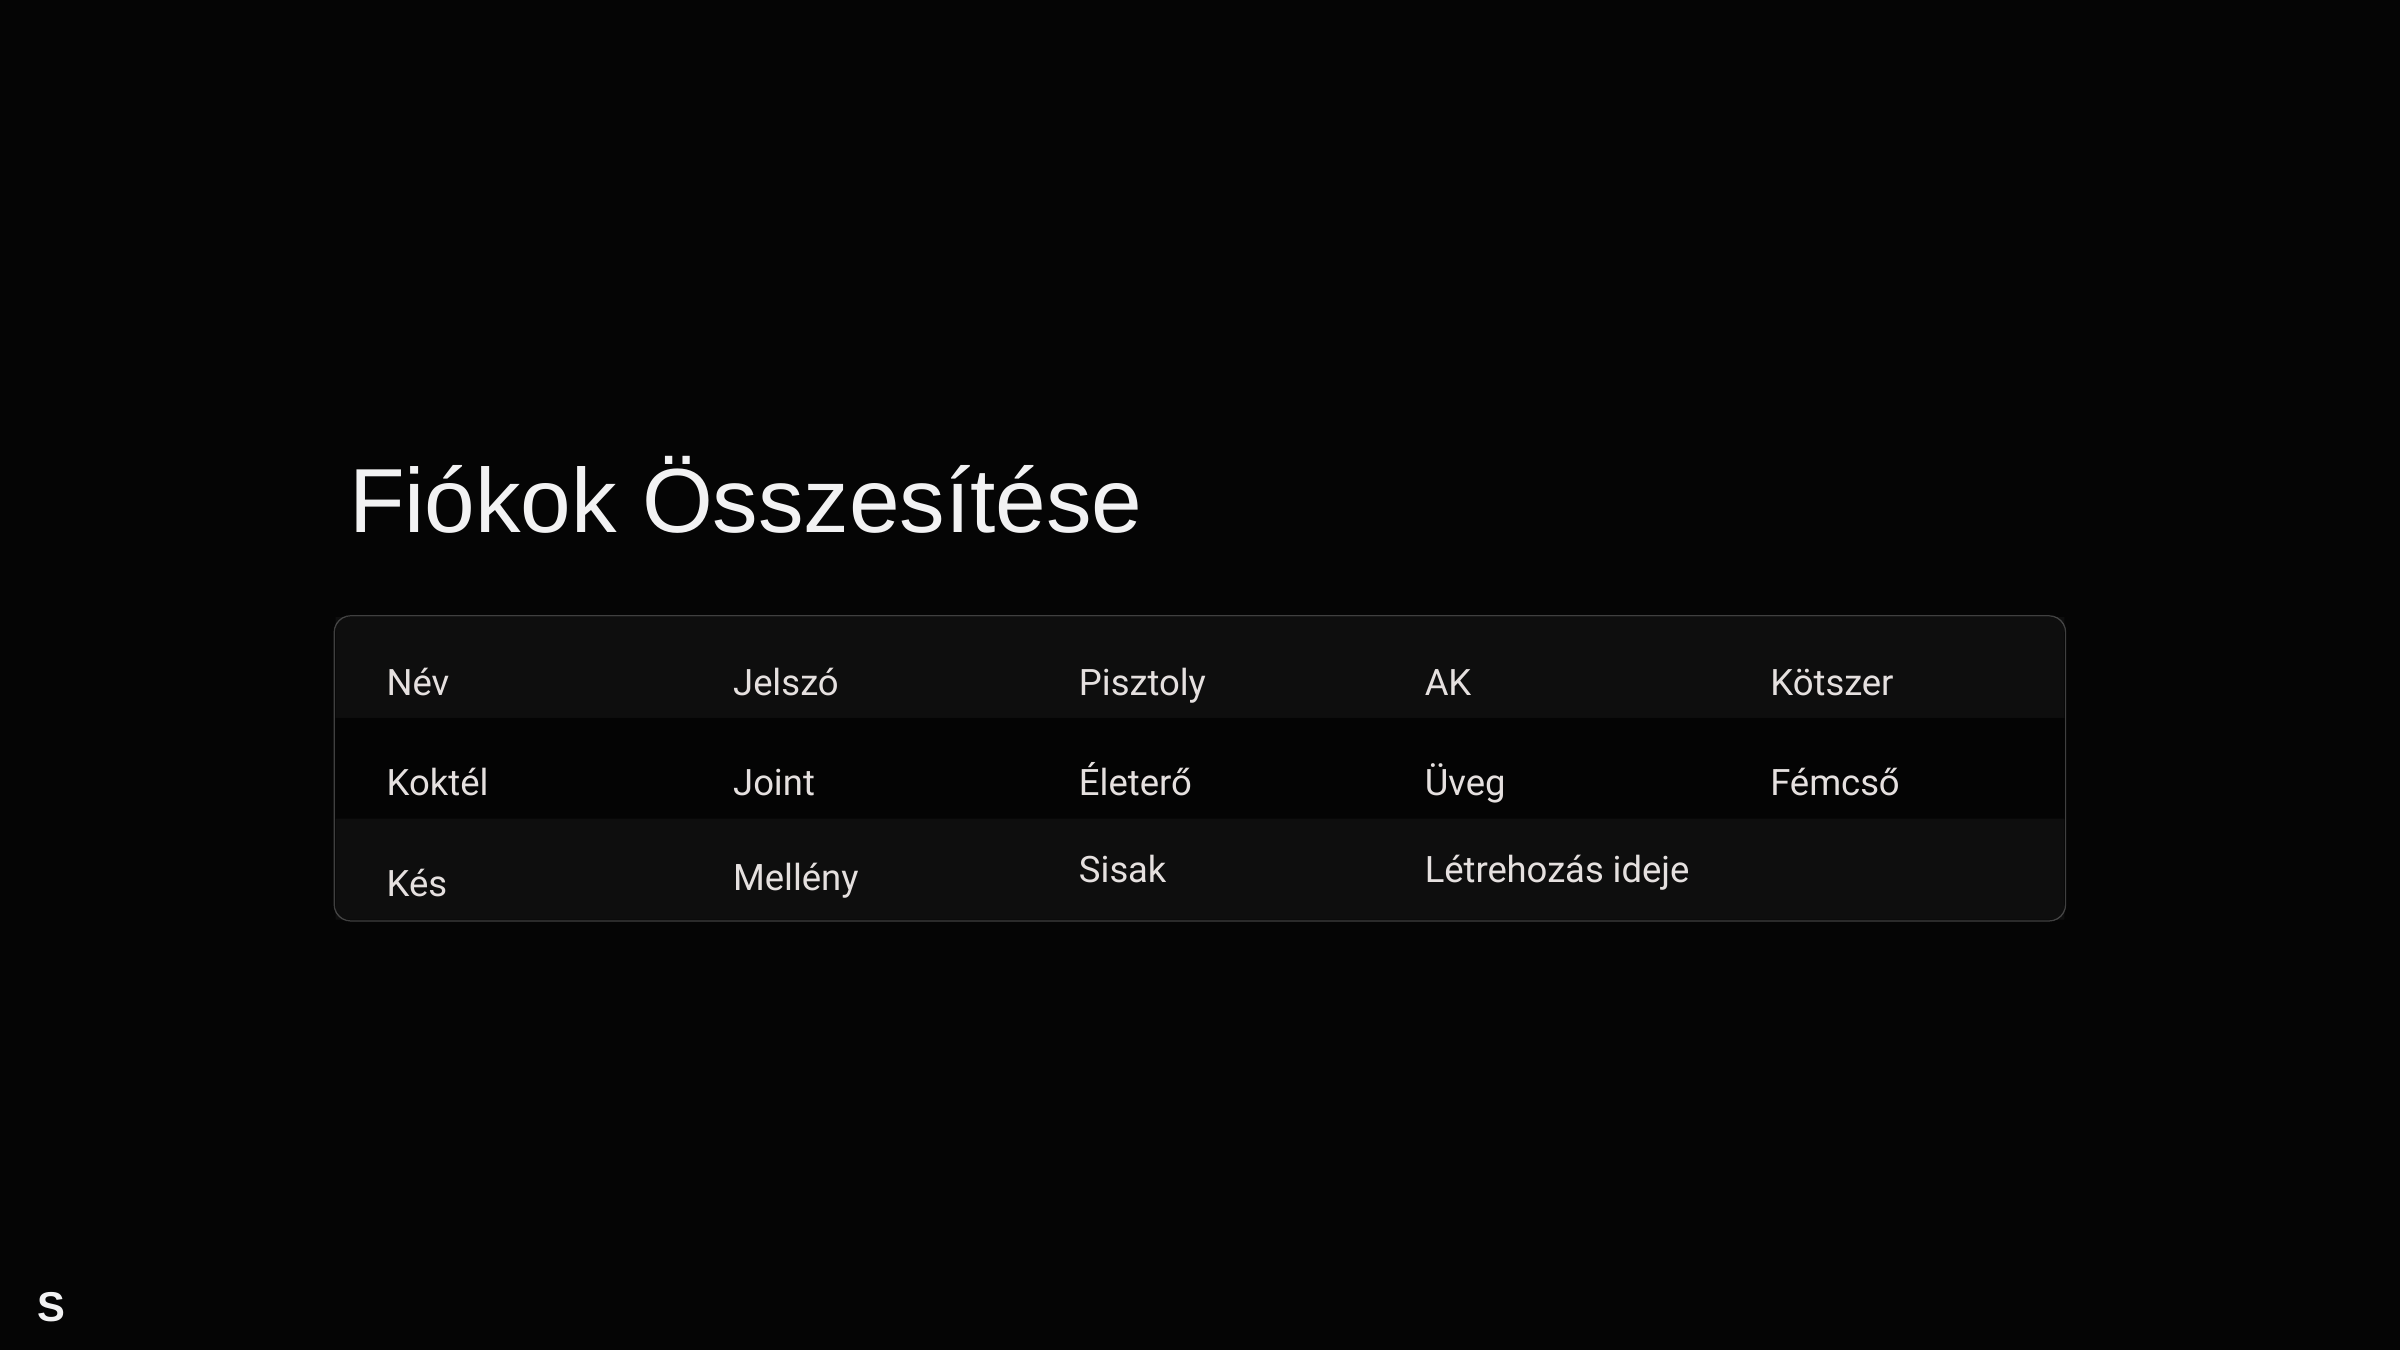

Fiókok Összesítése

Név
Jelszó
Pisztoly
AK
Kötszer

Koktél
Joint
Életerő
Üveg
Fémcső

Sisak
Létrehozás ideje
Mellény
Kés

SL